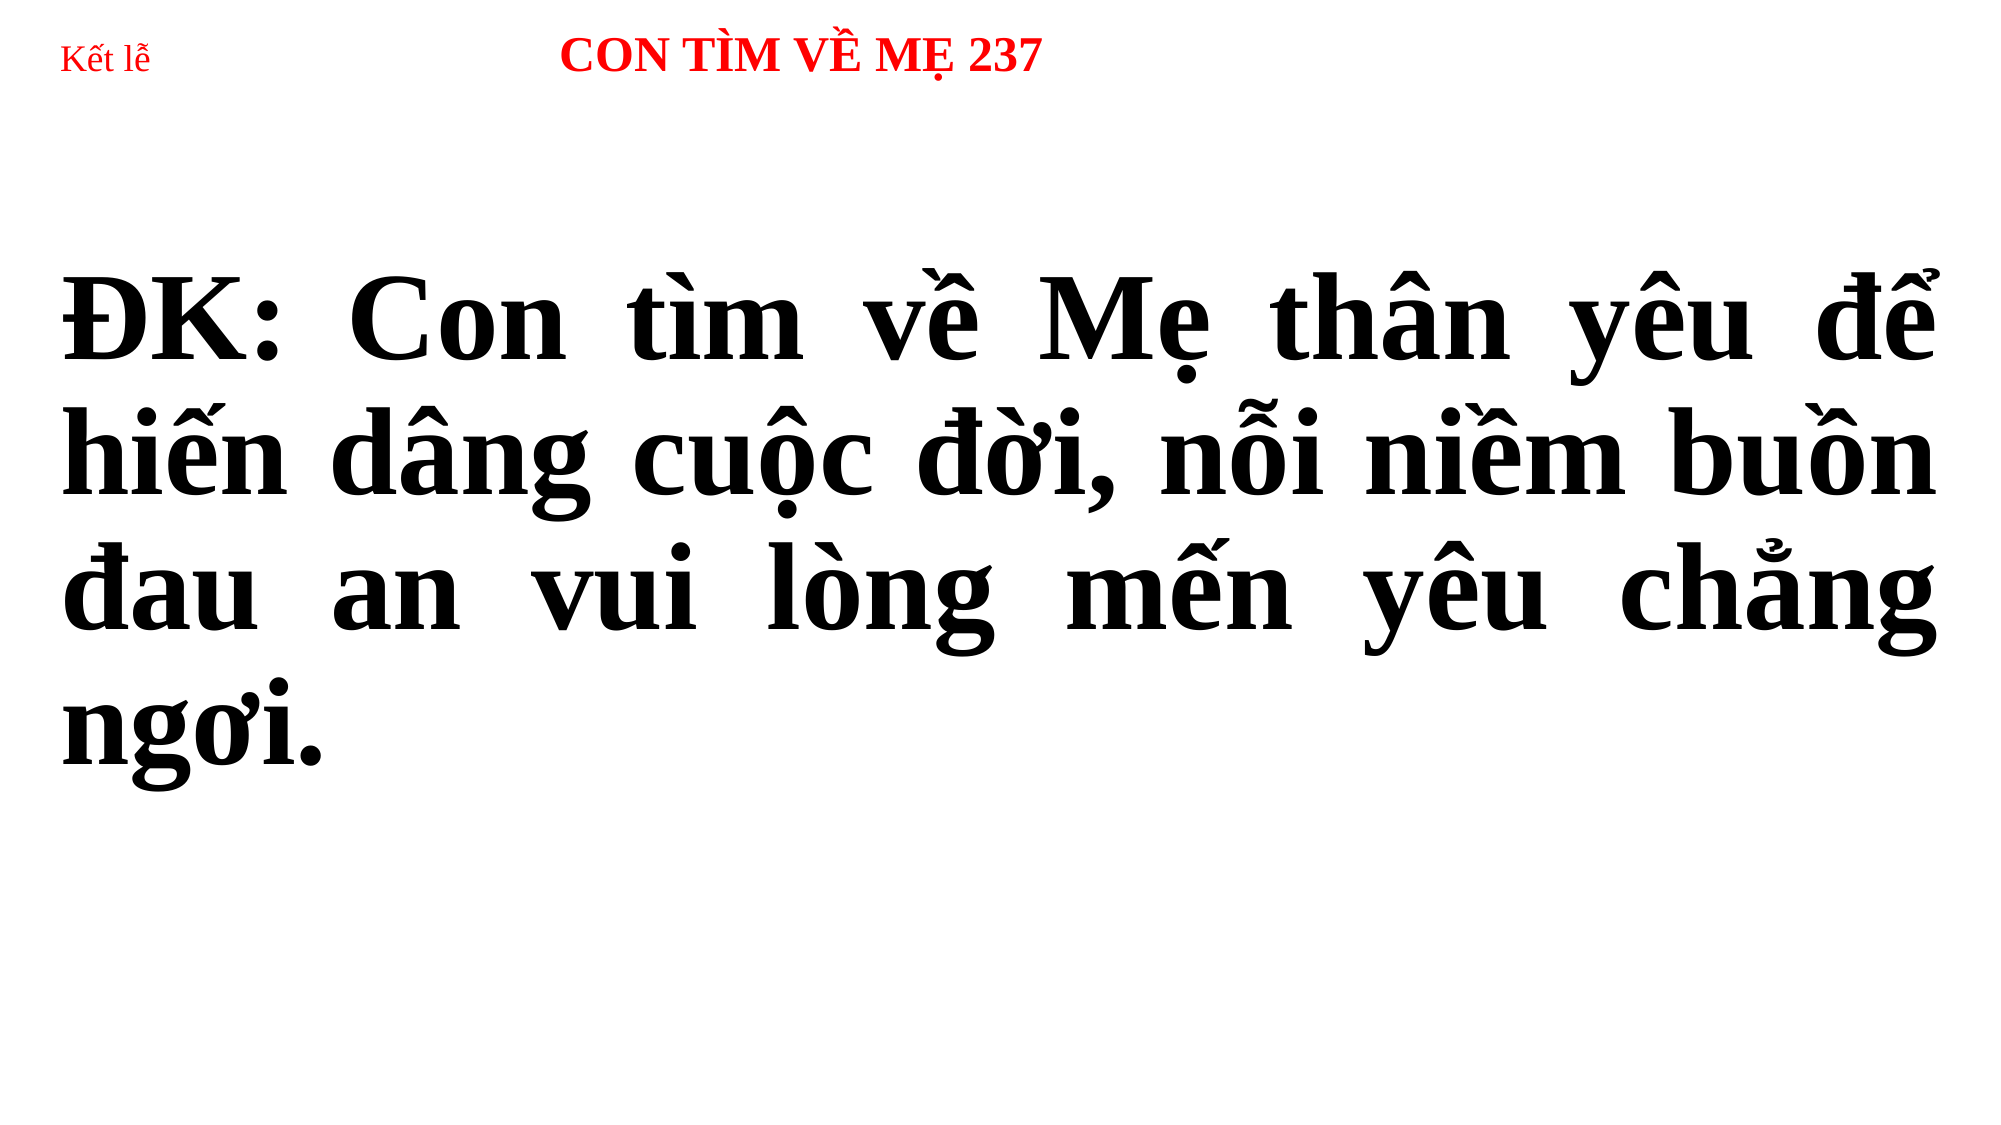

# Kết lễ                                           CON TÌM VỀ MẸ 237
ĐK: Con tìm về Mẹ thân yêu để hiến dâng cuộc đời, nỗi niềm buồn đau an vui lòng mến yêu chẳng ngơi.